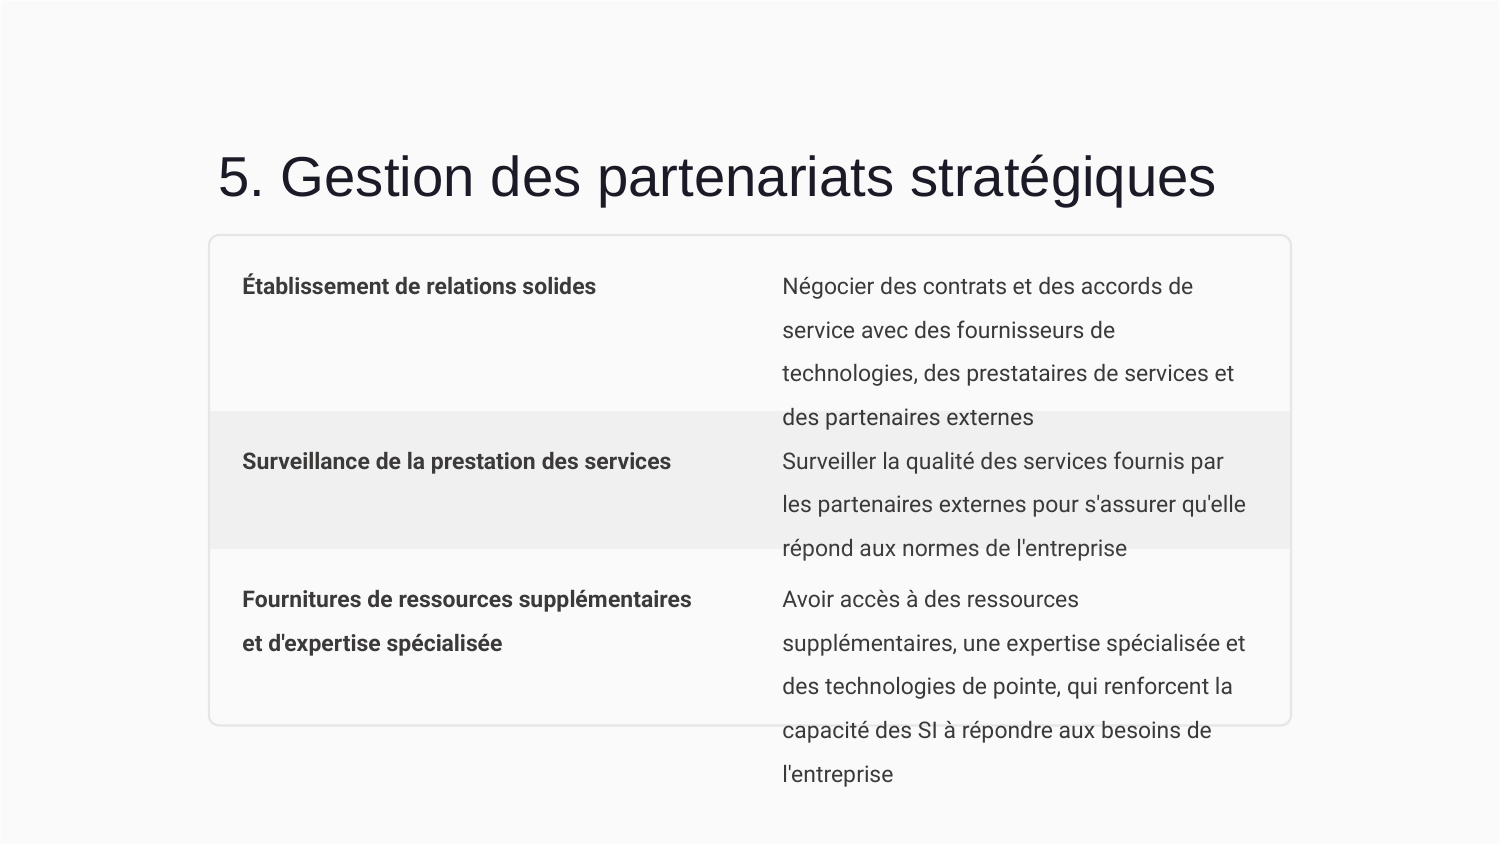

5. Gestion des partenariats stratégiques

Établissement de relations solides
Négocier des contrats et des accords de service avec des fournisseurs de technologies, des prestataires de services et des partenaires externes

Surveillance de la prestation des services
Surveiller la qualité des services fournis par les partenaires externes pour s'assurer qu'elle répond aux normes de l'entreprise

Fournitures de ressources supplémentaires et d'expertise spécialisée
Avoir accès à des ressources supplémentaires, une expertise spécialisée et des technologies de pointe, qui renforcent la capacité des SI à répondre aux besoins de l'entreprise